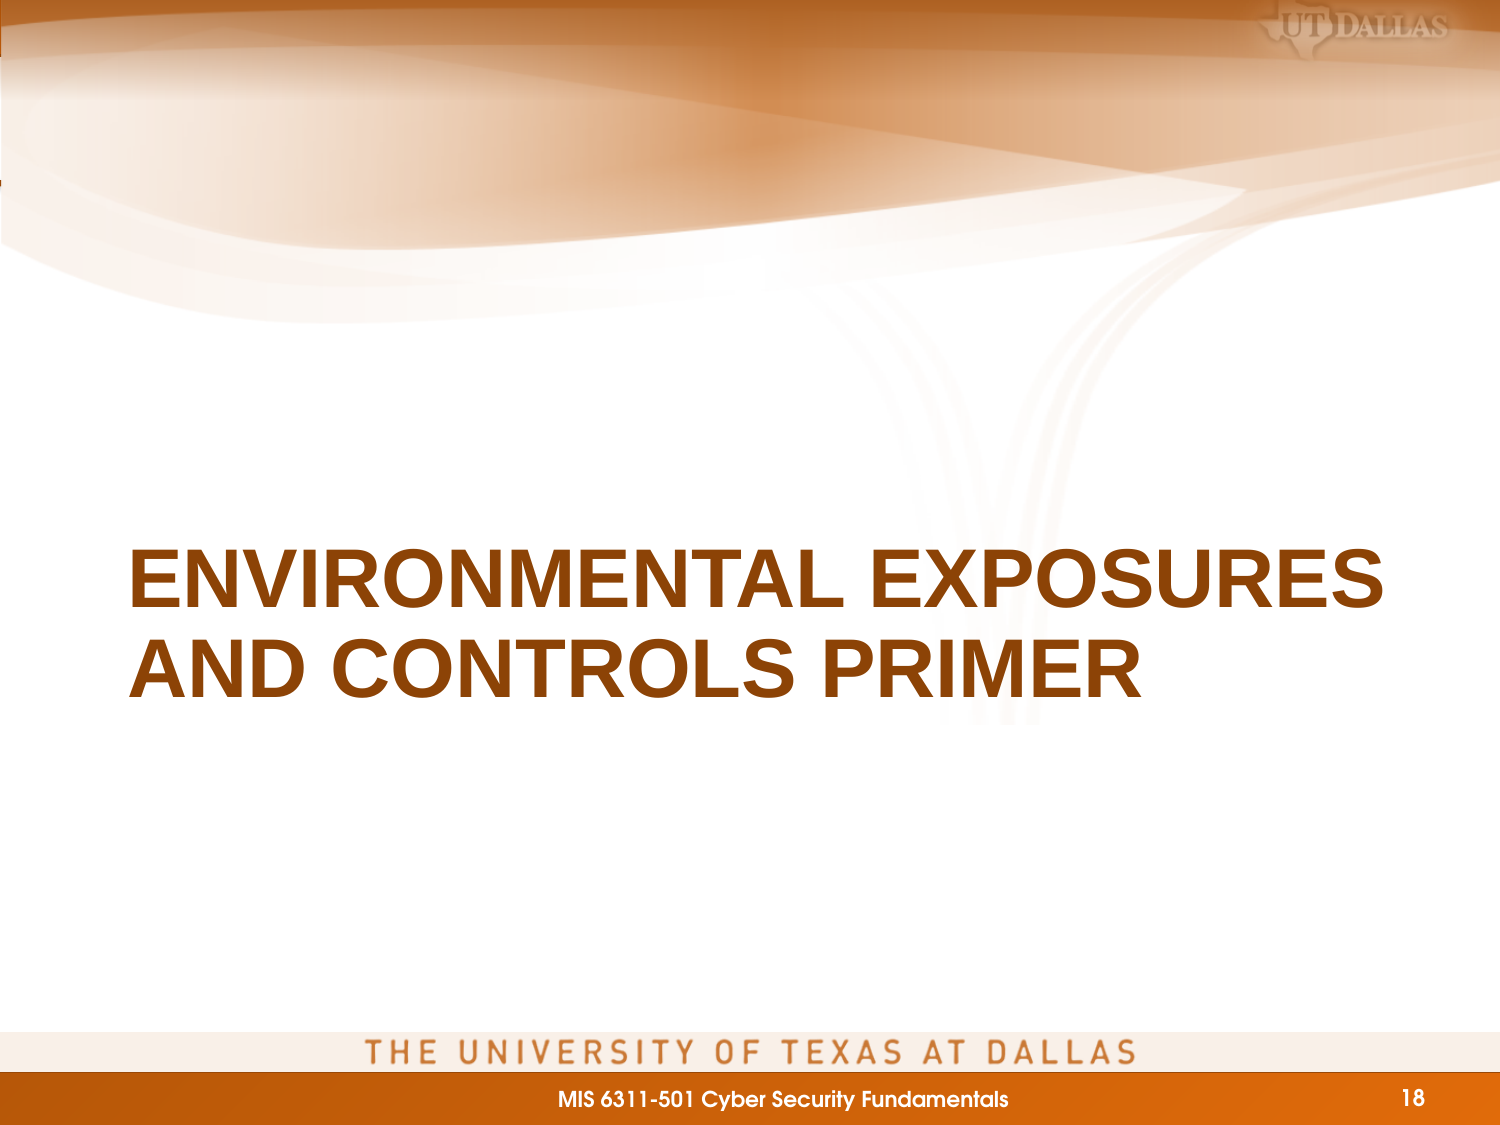

# Environmental Exposures and Controls Primer

18